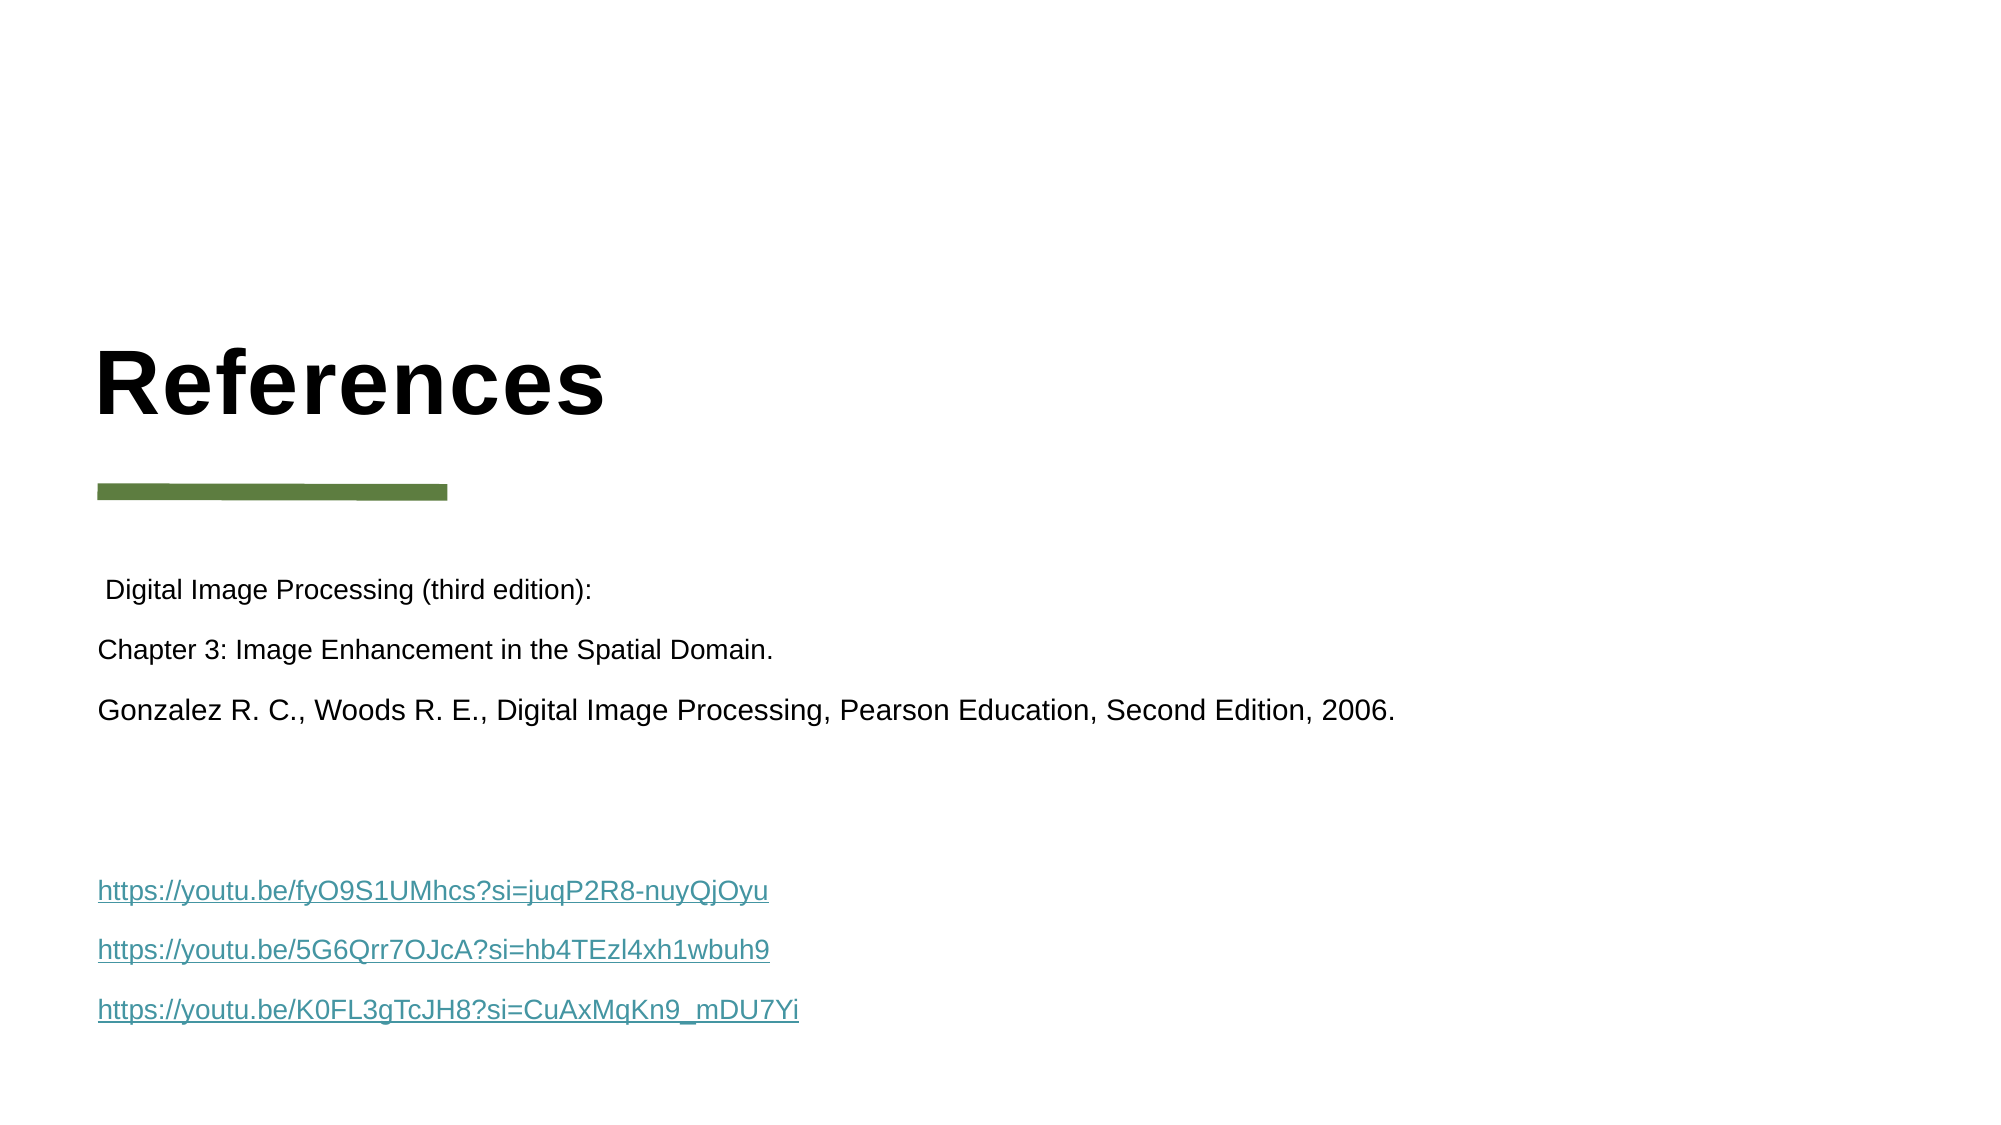

# References
 Digital Image Processing (third edition):
Chapter 3: Image Enhancement in the Spatial Domain.
Gonzalez R. C., Woods R. E., Digital Image Processing, Pearson Education, Second Edition, 2006.

https://youtu.be/fyO9S1UMhcs?si=juqP2R8-nuyQjOyu
https://youtu.be/5G6Qrr7OJcA?si=hb4TEzl4xh1wbuh9
https://youtu.be/K0FL3gTcJH8?si=CuAxMqKn9_mDU7Yi